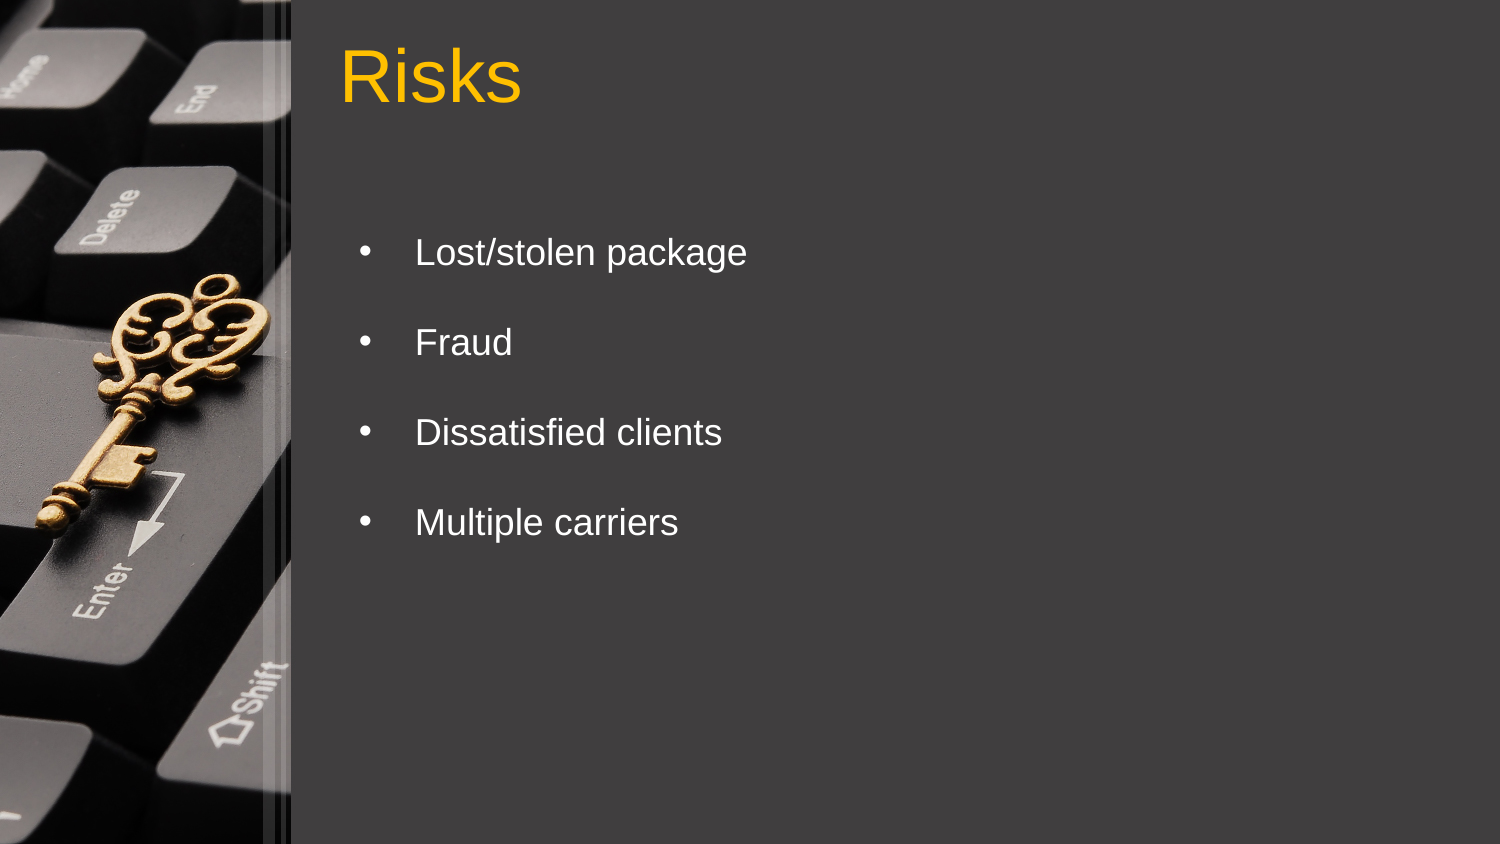

Risks
Lost/stolen package

Fraud

Dissatisfied clients

Multiple carriers